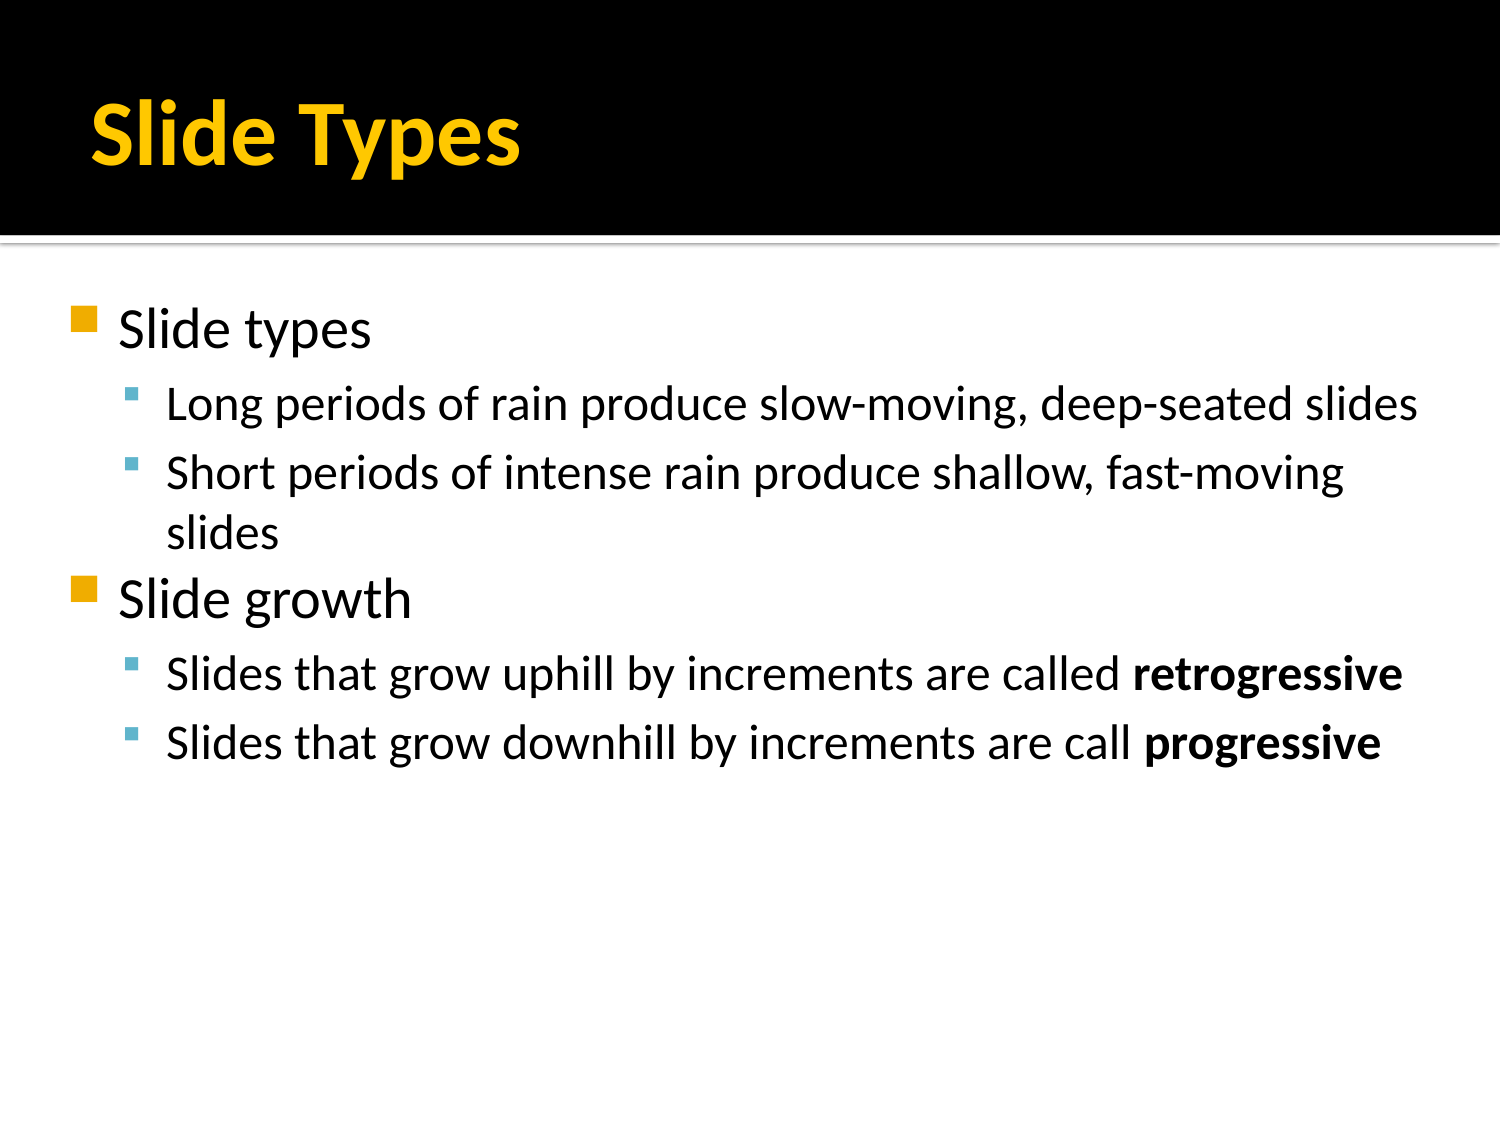

# Slide Types
Slide types
Long periods of rain produce slow-moving, deep-seated slides
Short periods of intense rain produce shallow, fast-moving slides
Slide growth
Slides that grow uphill by increments are called retrogressive
Slides that grow downhill by increments are call progressive